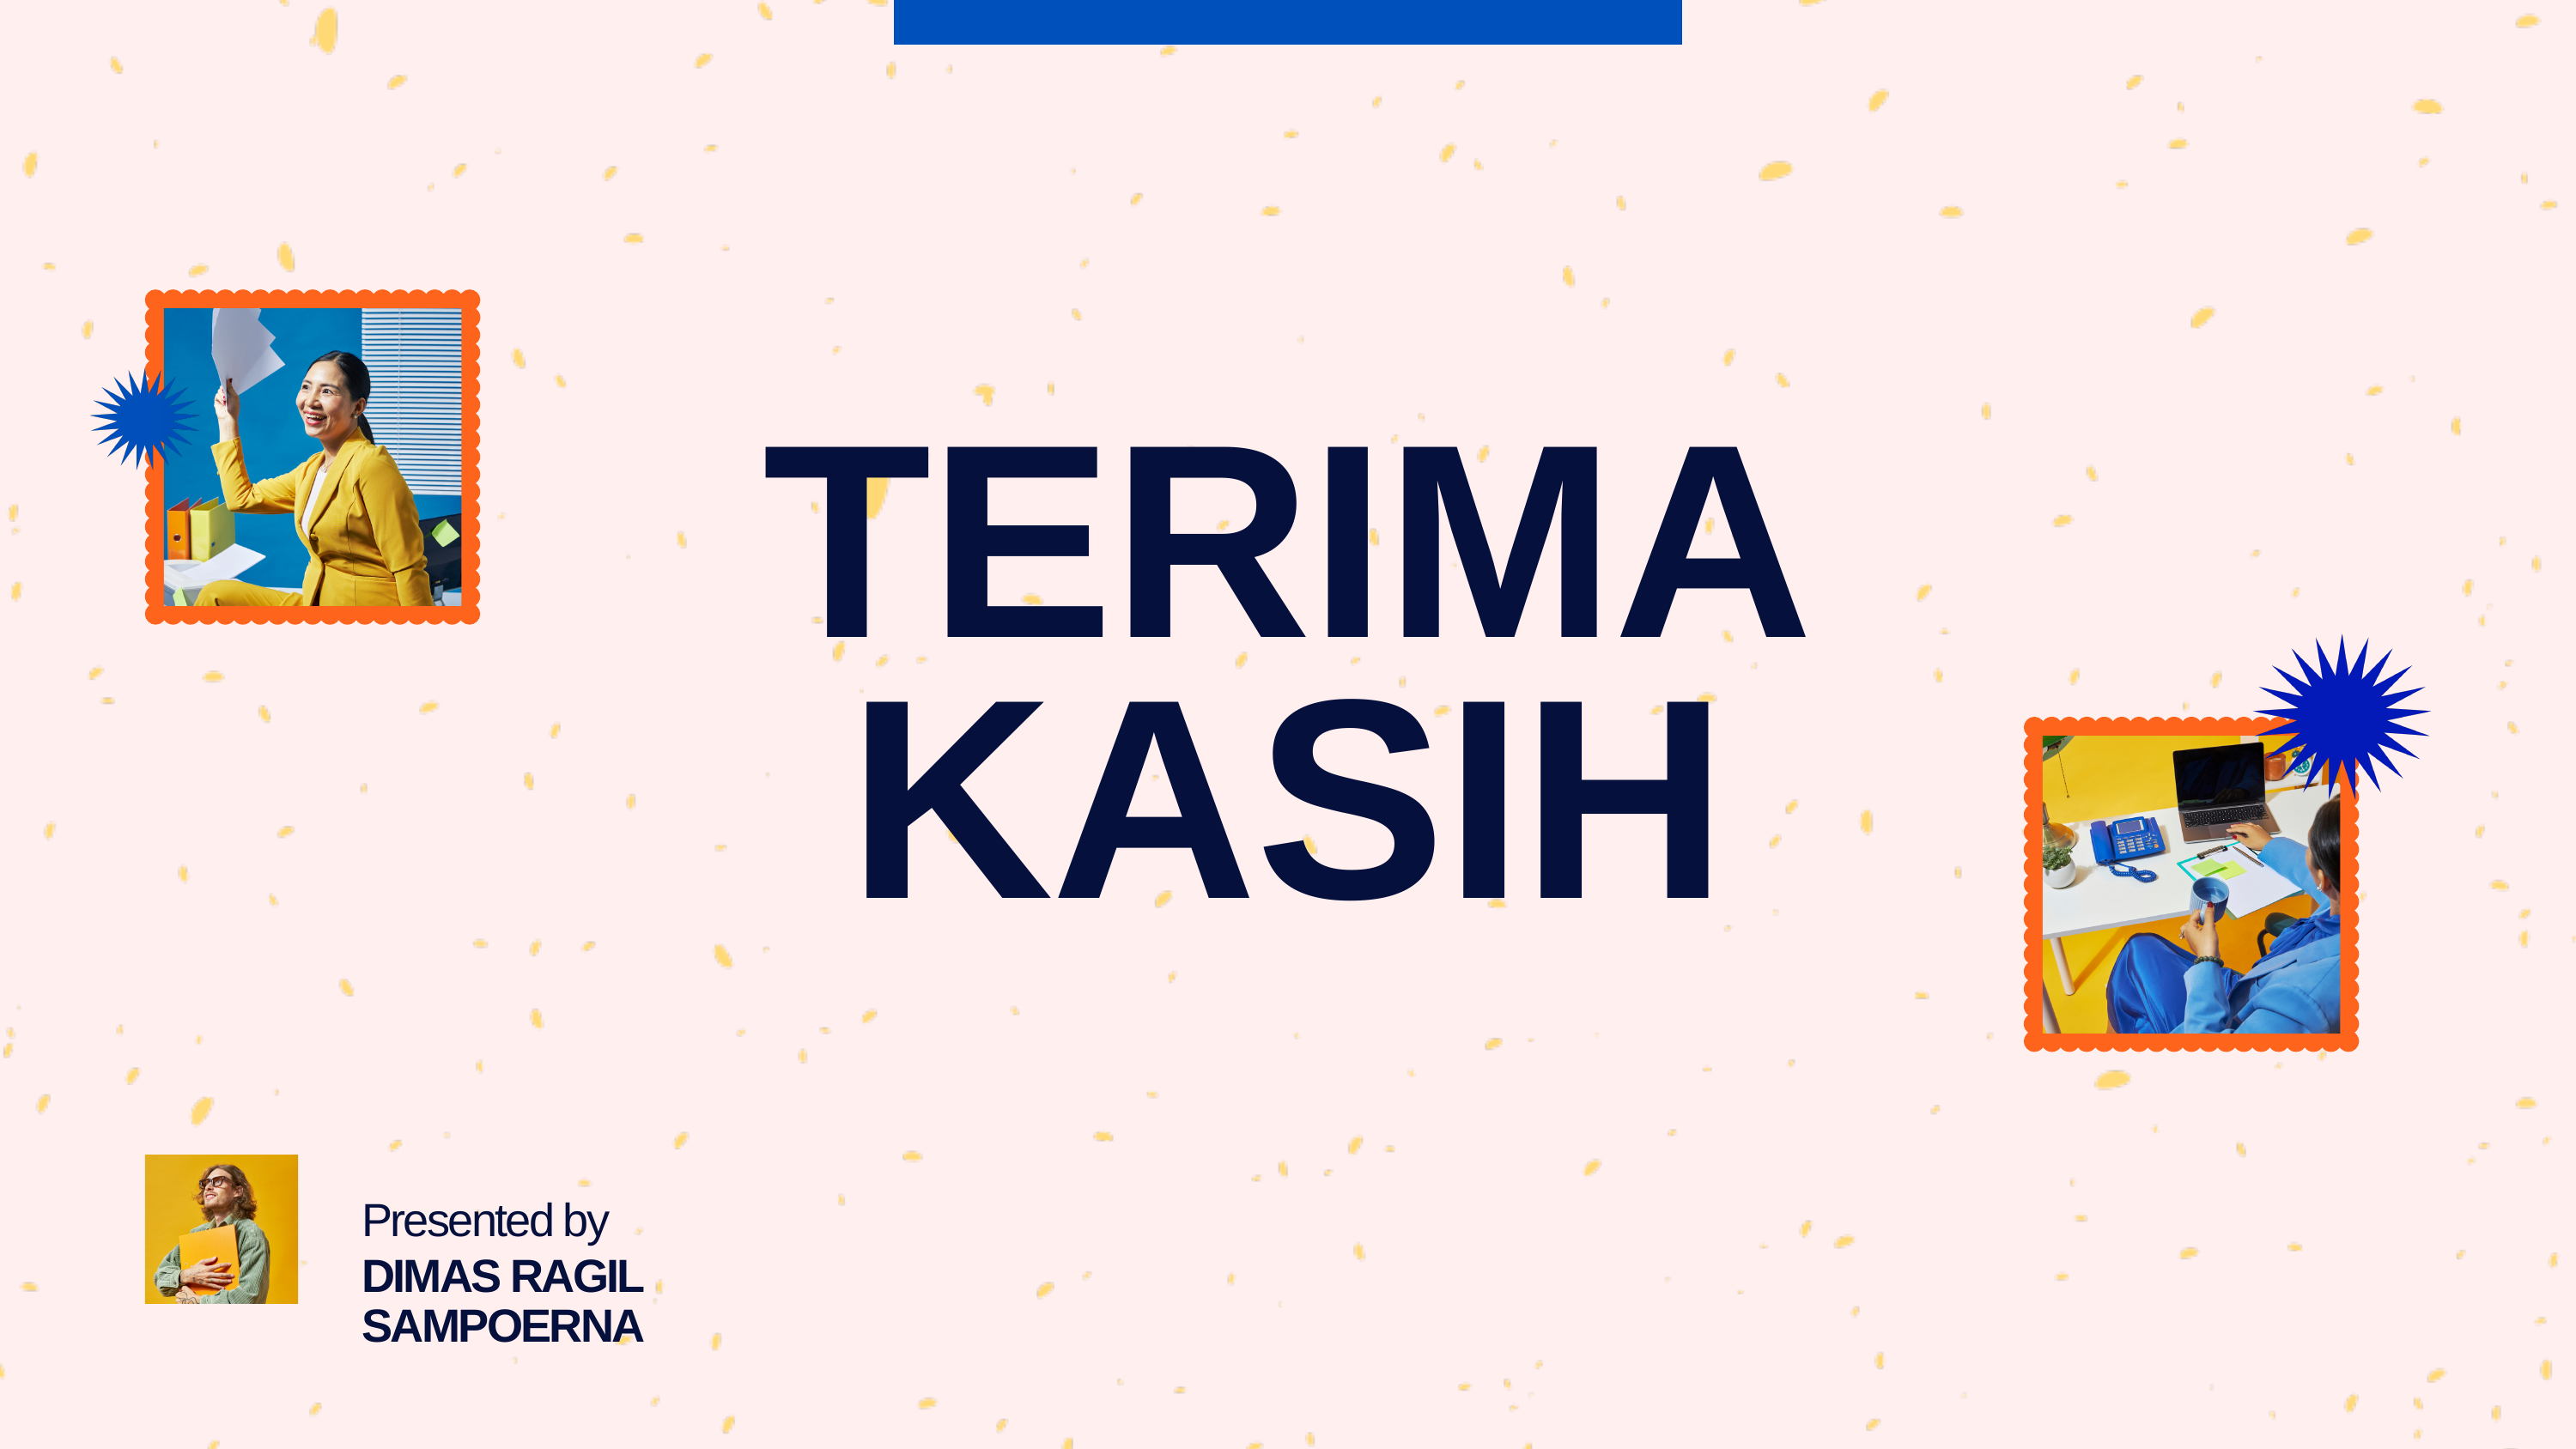

TERIMA

KASIH

Presented by
DIMAS RAGIL SAMPOERNA